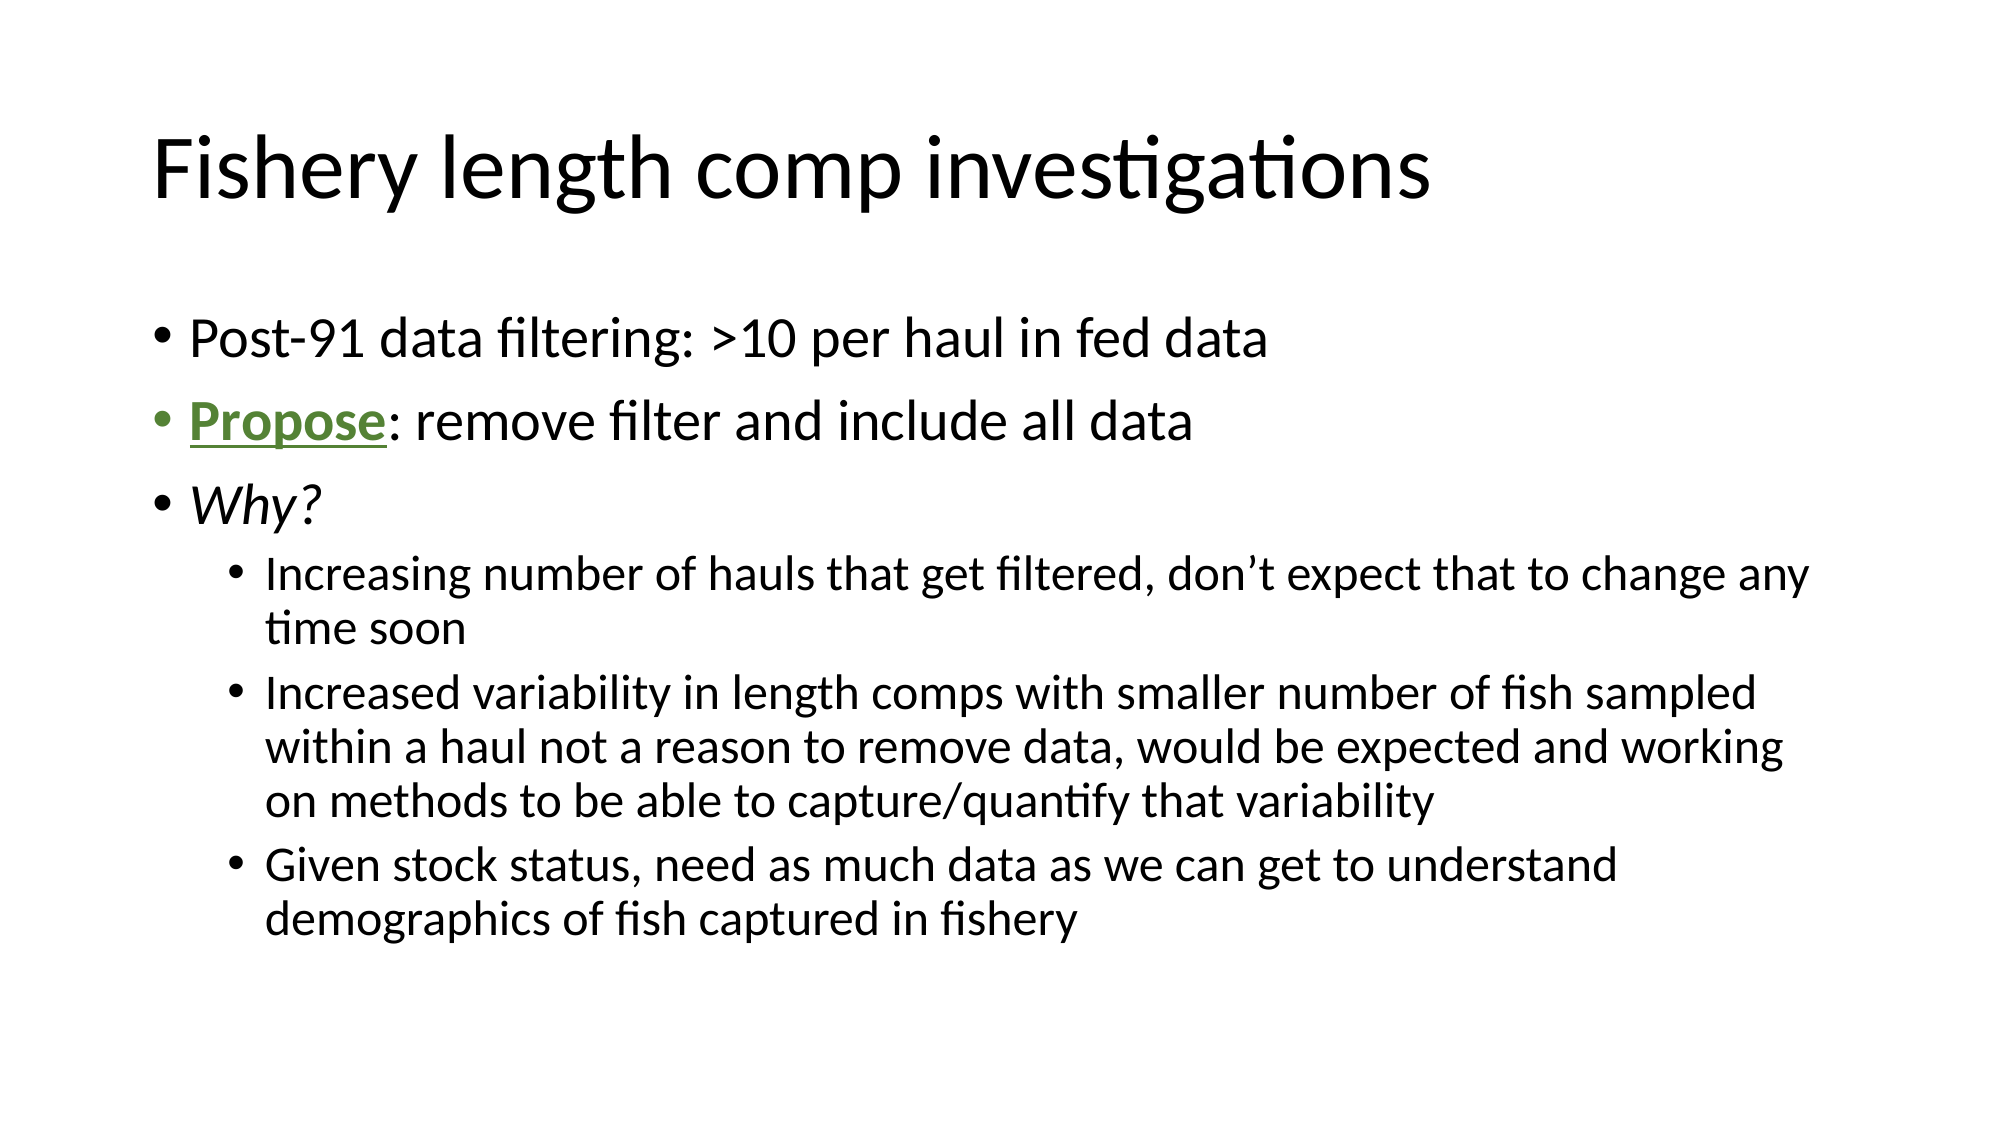

# Fishery length comp investigations
Post-91 data filtering: >10 per haul in fed data
Propose: remove filter and include all data
Why?
Increasing number of hauls that get filtered, don’t expect that to change any time soon
Increased variability in length comps with smaller number of fish sampled within a haul not a reason to remove data, would be expected and working on methods to be able to capture/quantify that variability
Given stock status, need as much data as we can get to understand demographics of fish captured in fishery